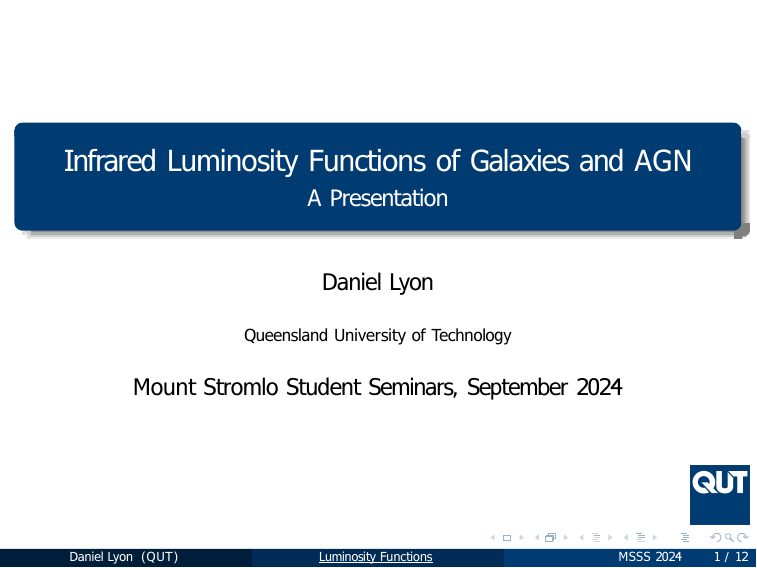

# Infrared Luminosity Functions of Galaxies and AGN
A Presentation
Daniel Lyon

Queensland University of Technology

Mount Stromlo Student Seminars, September 2024

Daniel Lyon (QUT)
Luminosity Functions
MSSS 2024
1 / 12